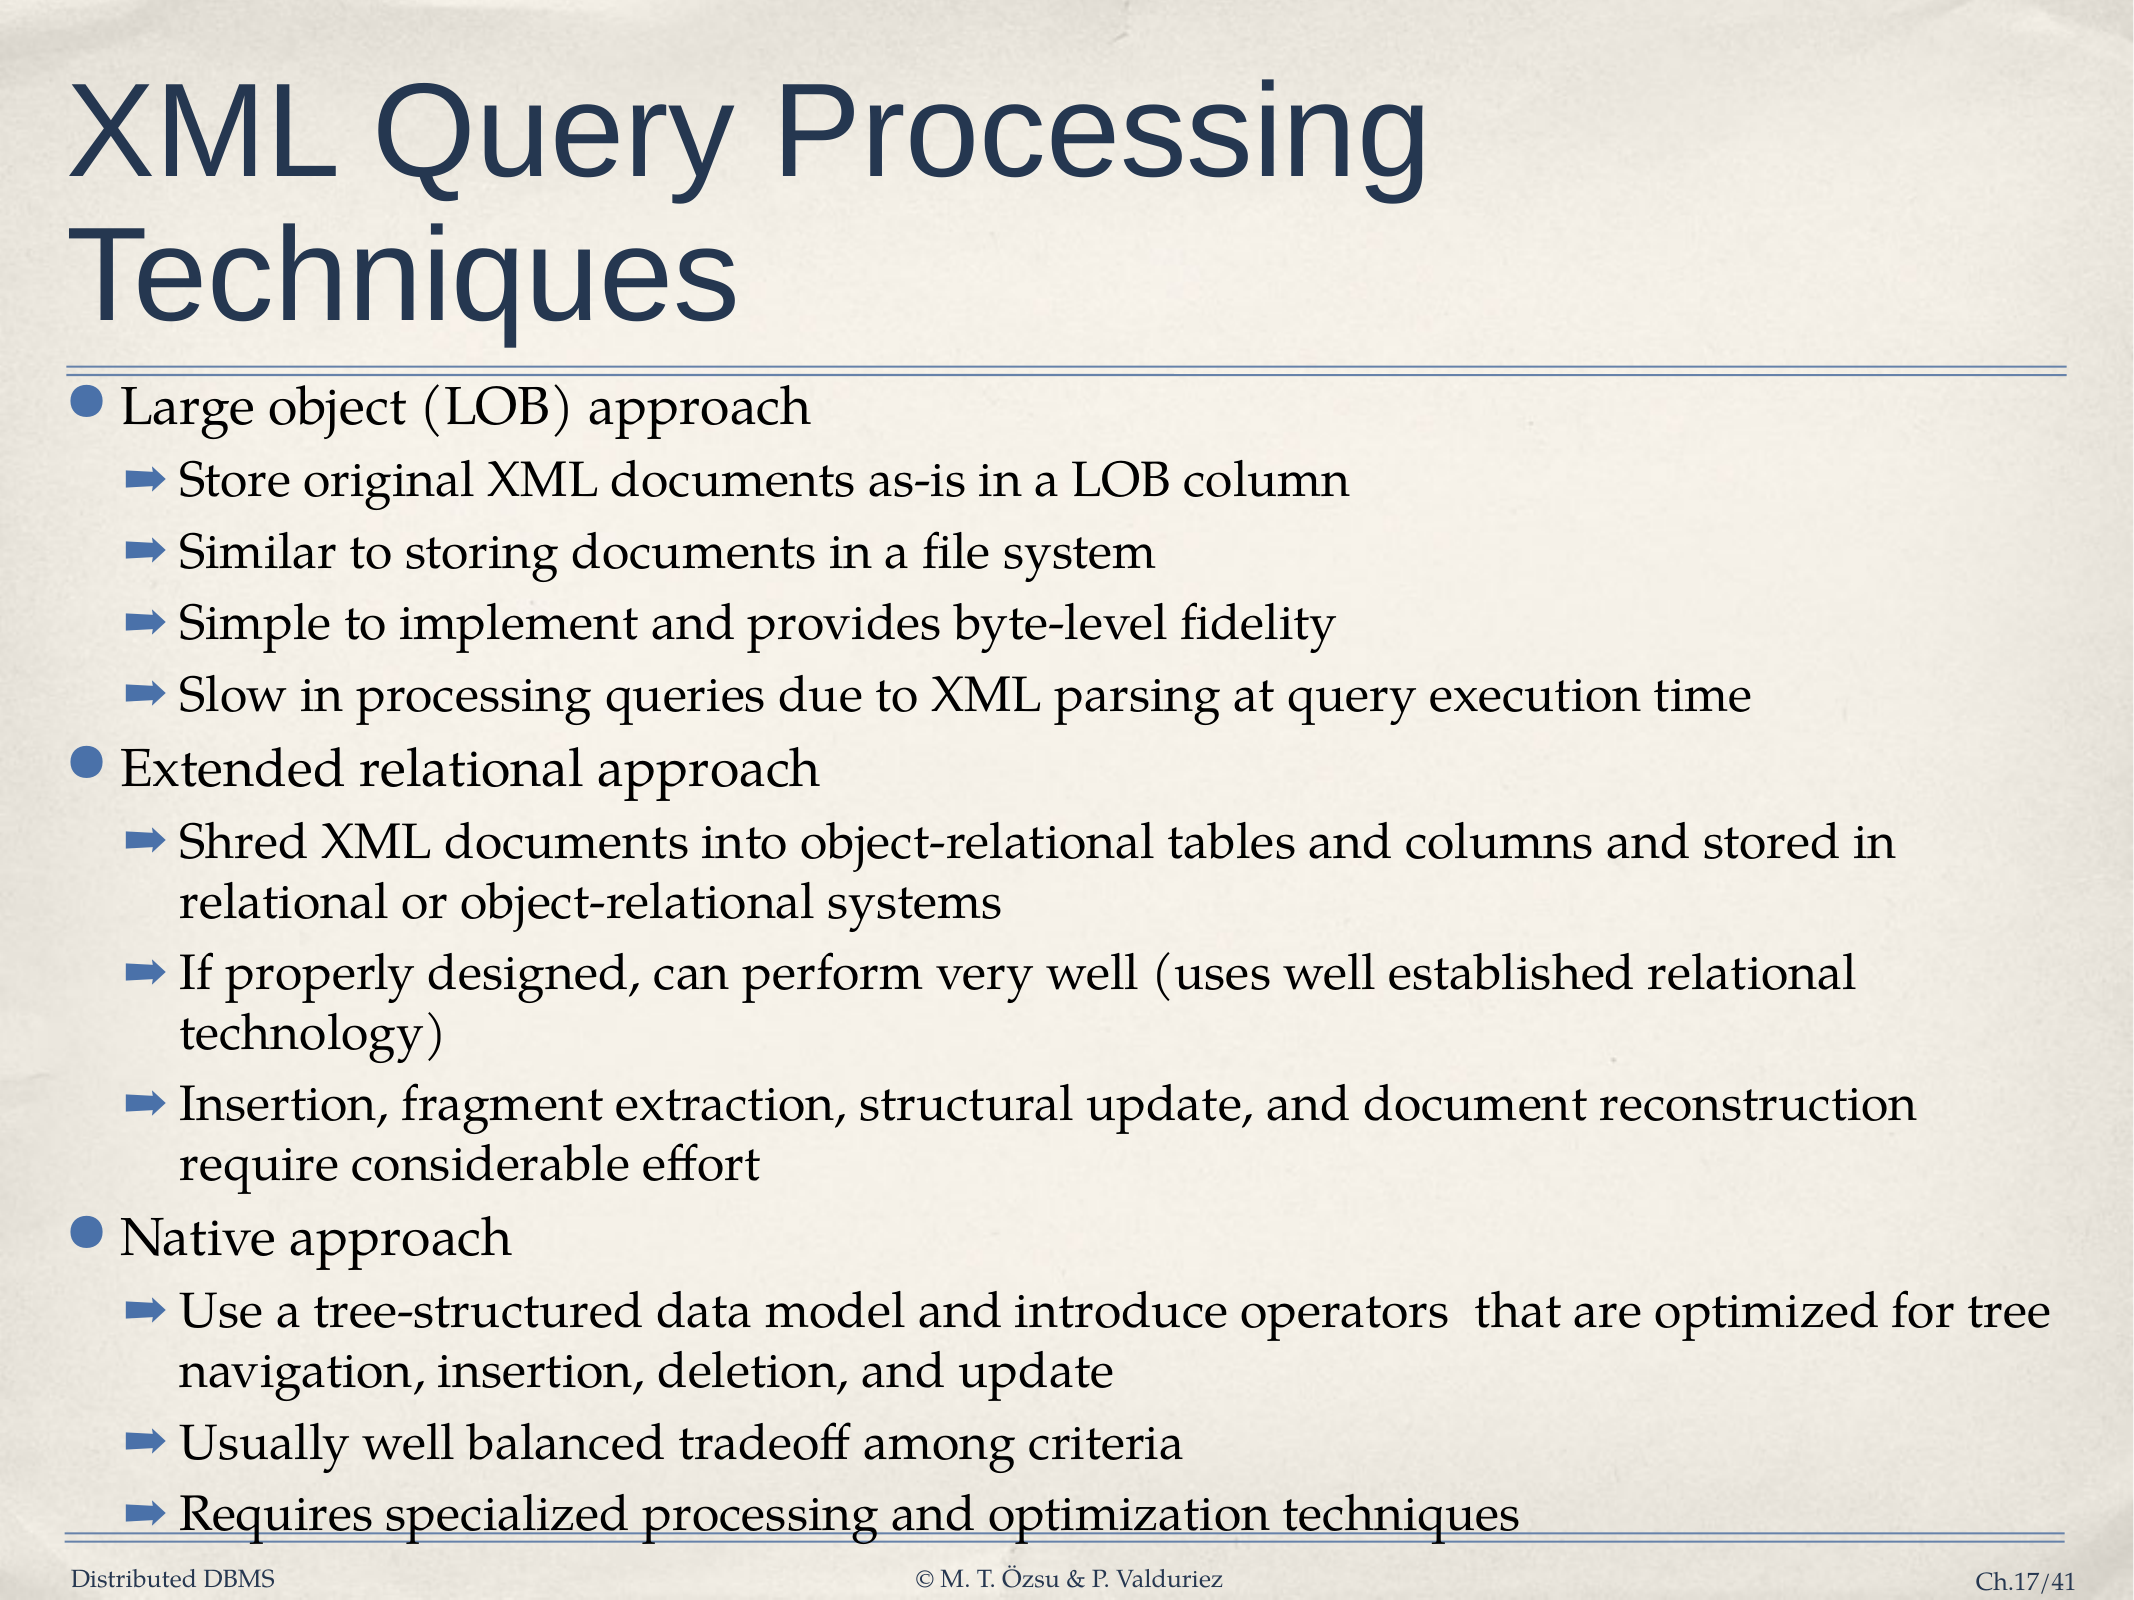

# XML Query Processing Techniques
Large object (LOB) approach
Store original XML documents as-is in a LOB column
Similar to storing documents in a file system
Simple to implement and provides byte-level fidelity
Slow in processing queries due to XML parsing at query execution time
Extended relational approach
Shred XML documents into object-relational tables and columns and stored in relational or object-relational systems
If properly designed, can perform very well (uses well established relational technology)
Insertion, fragment extraction, structural update, and document reconstruction require considerable effort
Native approach
Use a tree-structured data model and introduce operators  that are optimized for tree navigation, insertion, deletion, and update
Usually well balanced tradeoff among criteria
Requires specialized processing and optimization techniques